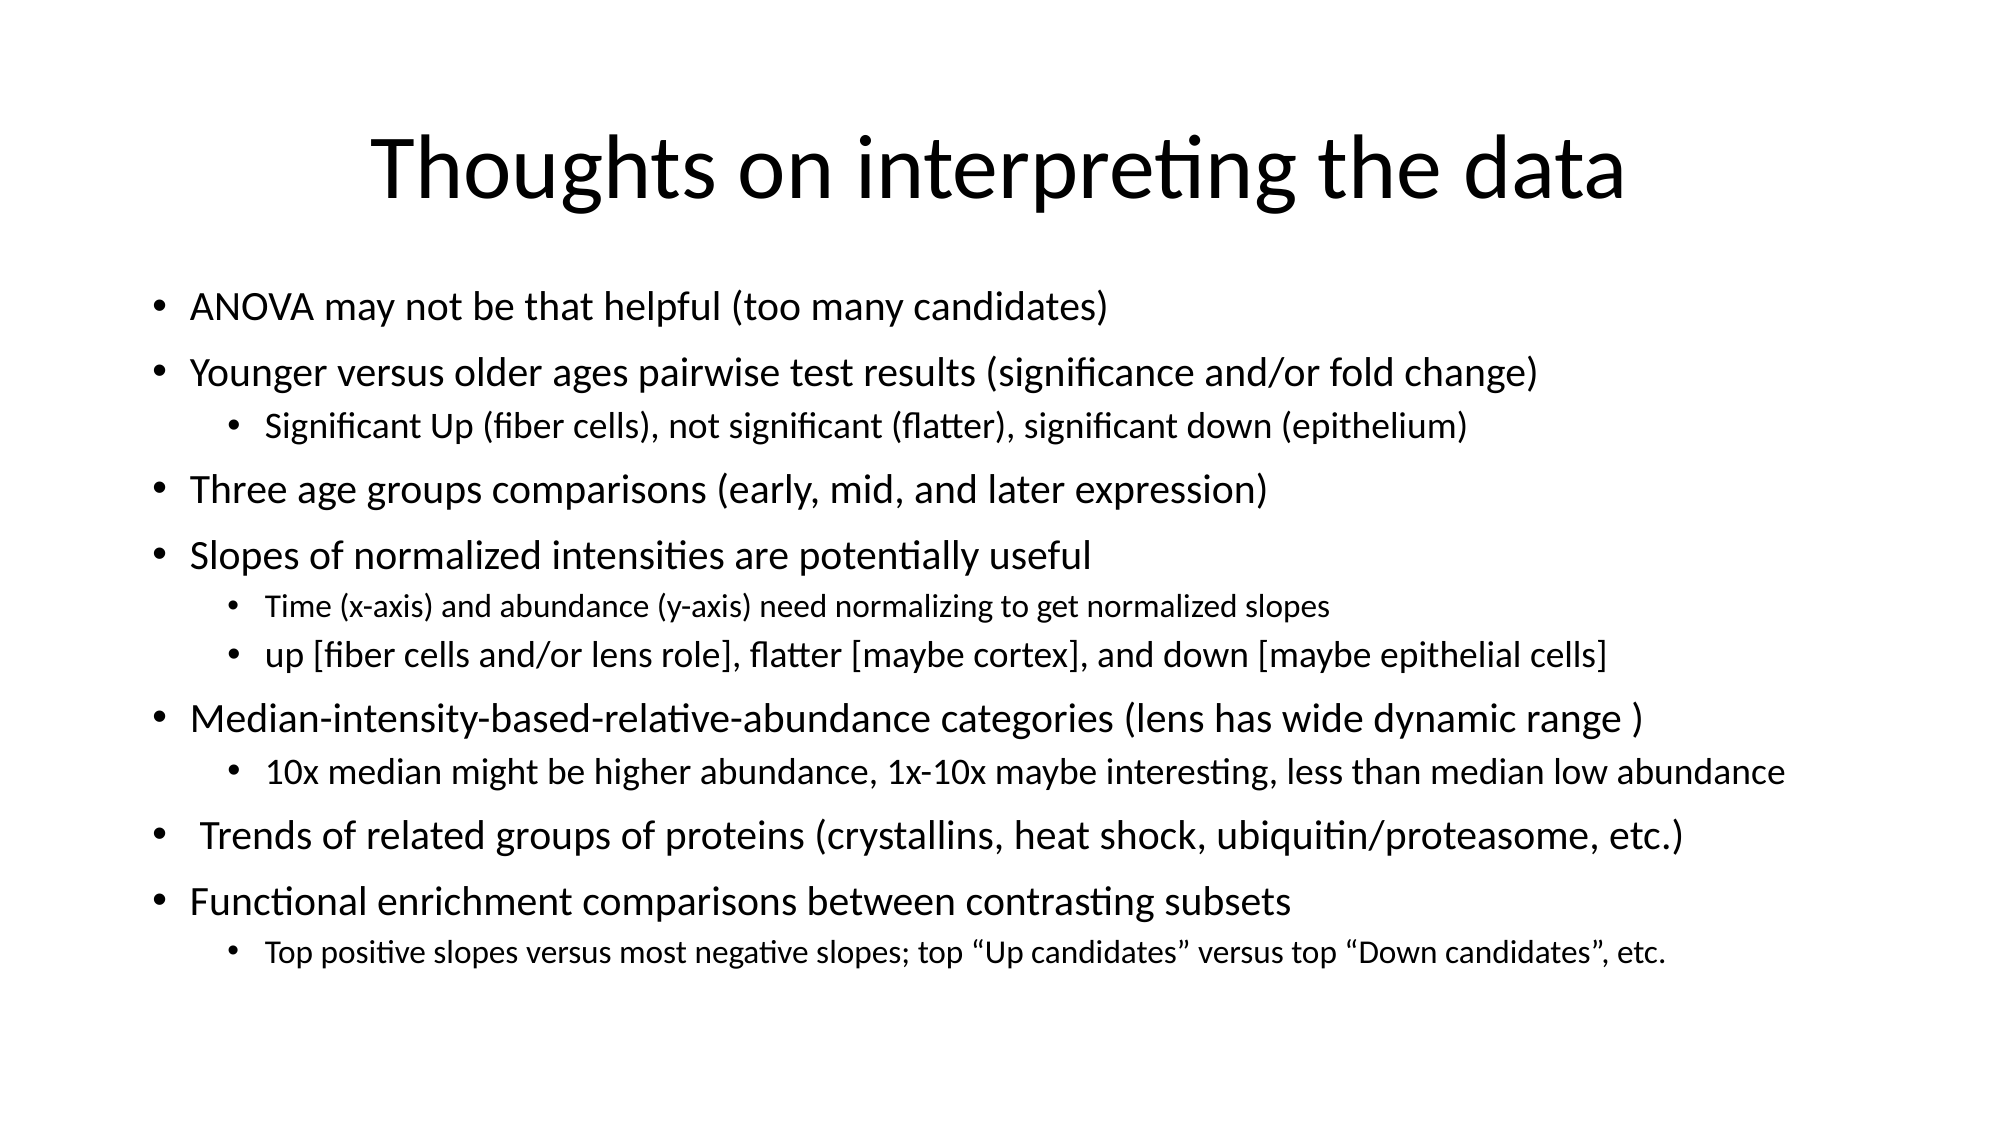

# Thoughts on interpreting the data
ANOVA may not be that helpful (too many candidates)
Younger versus older ages pairwise test results (significance and/or fold change)
Significant Up (fiber cells), not significant (flatter), significant down (epithelium)
Three age groups comparisons (early, mid, and later expression)
Slopes of normalized intensities are potentially useful
Time (x-axis) and abundance (y-axis) need normalizing to get normalized slopes
up [fiber cells and/or lens role], flatter [maybe cortex], and down [maybe epithelial cells]
Median-intensity-based-relative-abundance categories (lens has wide dynamic range )
10x median might be higher abundance, 1x-10x maybe interesting, less than median low abundance
 Trends of related groups of proteins (crystallins, heat shock, ubiquitin/proteasome, etc.)
Functional enrichment comparisons between contrasting subsets
Top positive slopes versus most negative slopes; top “Up candidates” versus top “Down candidates”, etc.